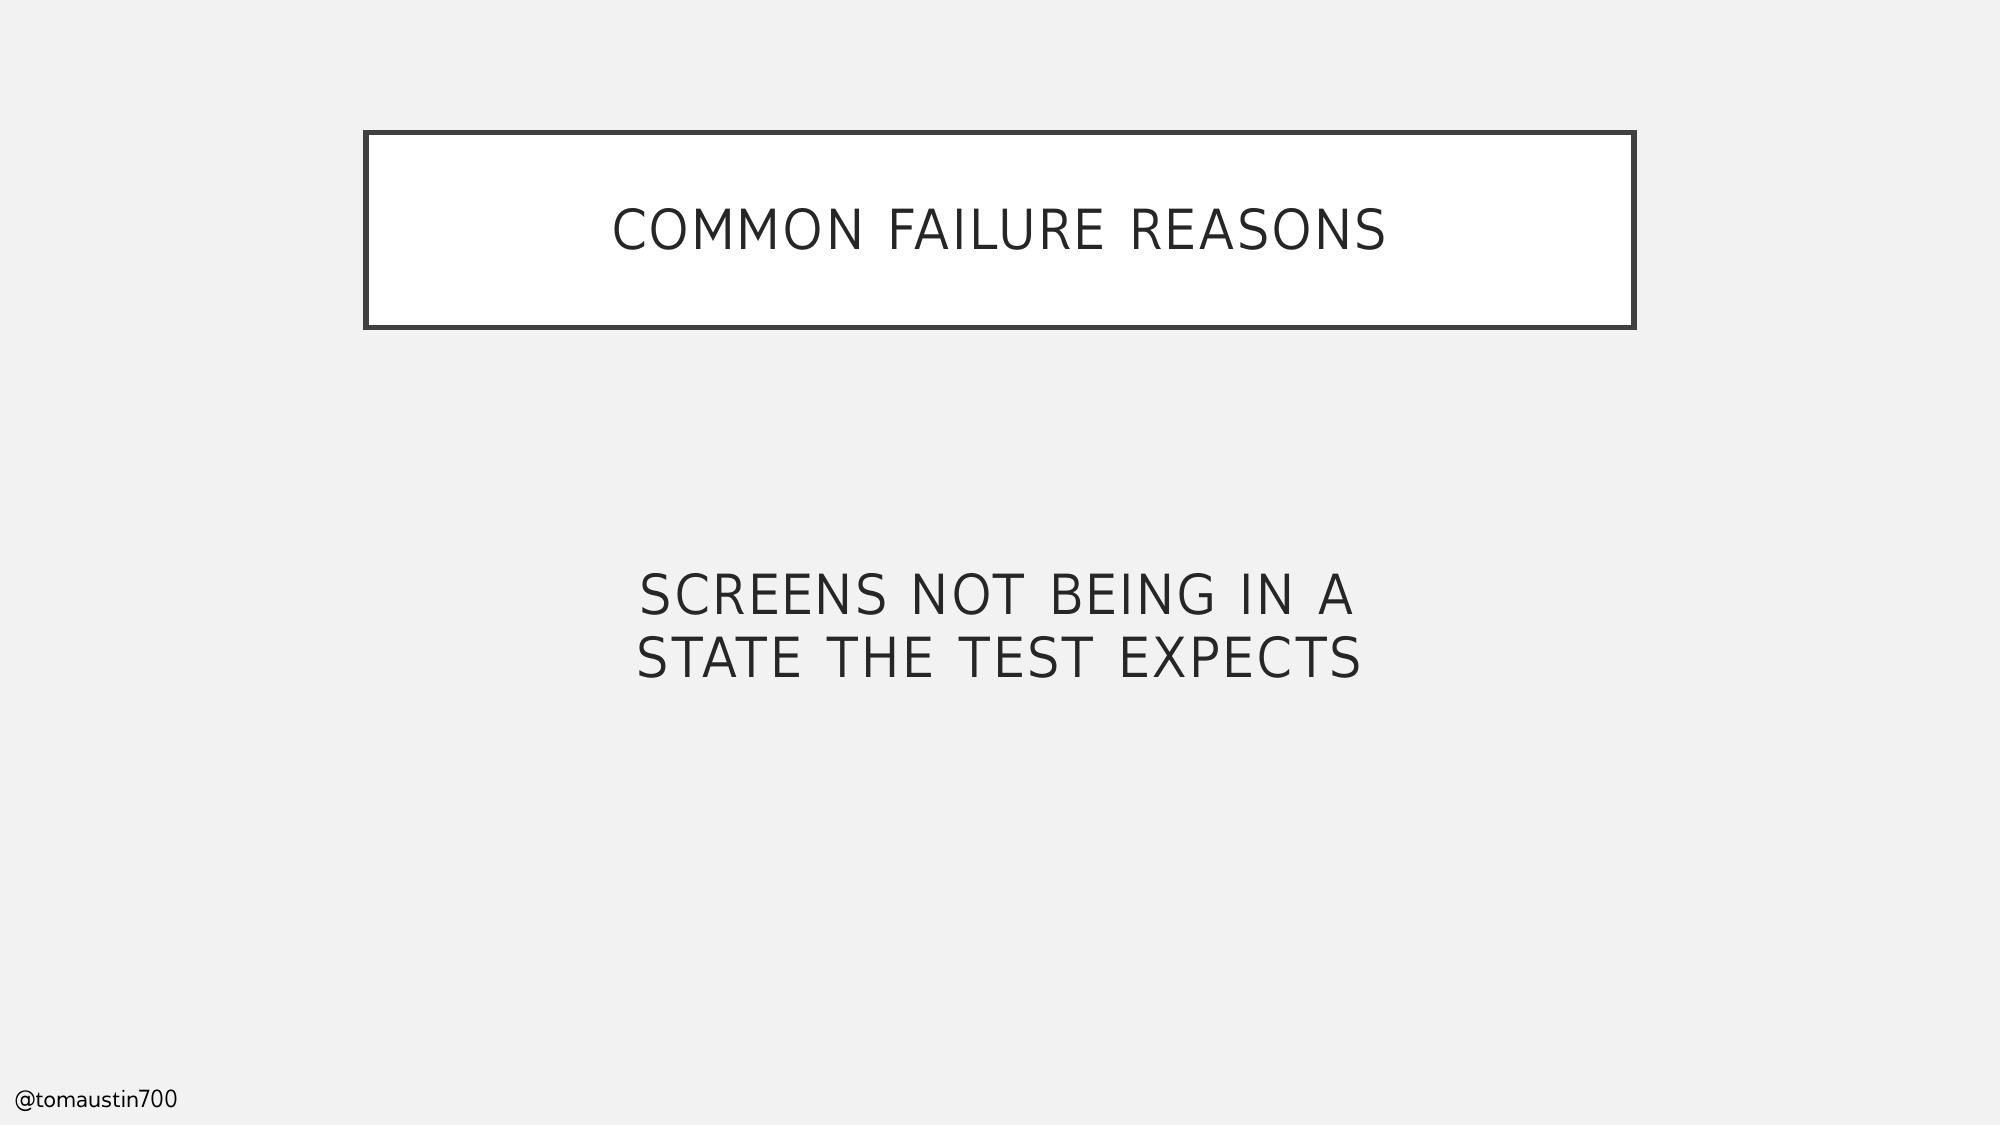

# Common failure reasons
Screens not being in a state the test expects